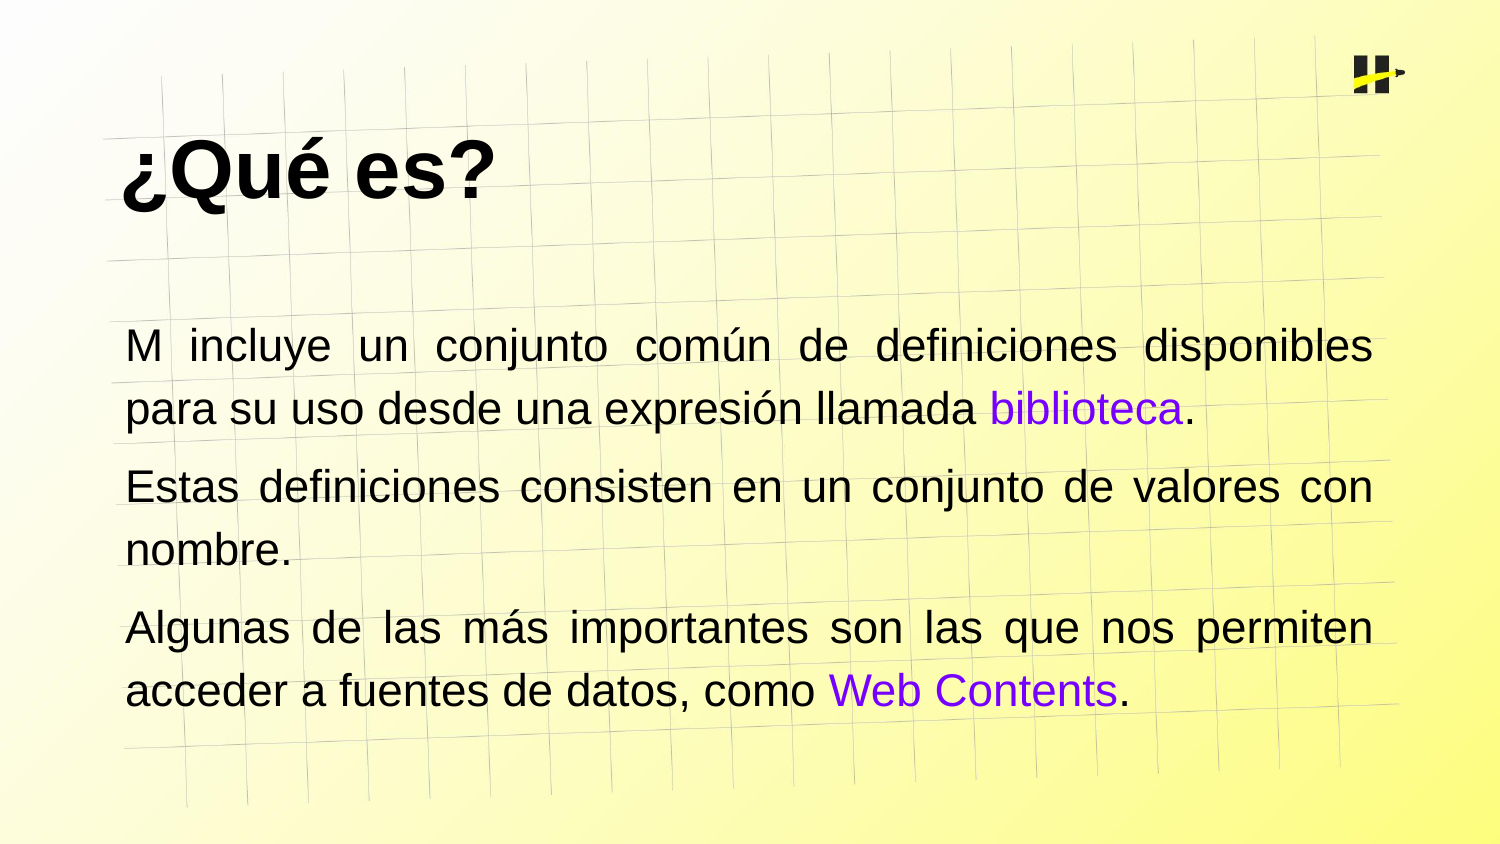

¿Qué es?
M incluye un conjunto común de definiciones disponibles para su uso desde una expresión llamada biblioteca.
Estas definiciones consisten en un conjunto de valores con nombre.
Algunas de las más importantes son las que nos permiten acceder a fuentes de datos, como Web Contents.